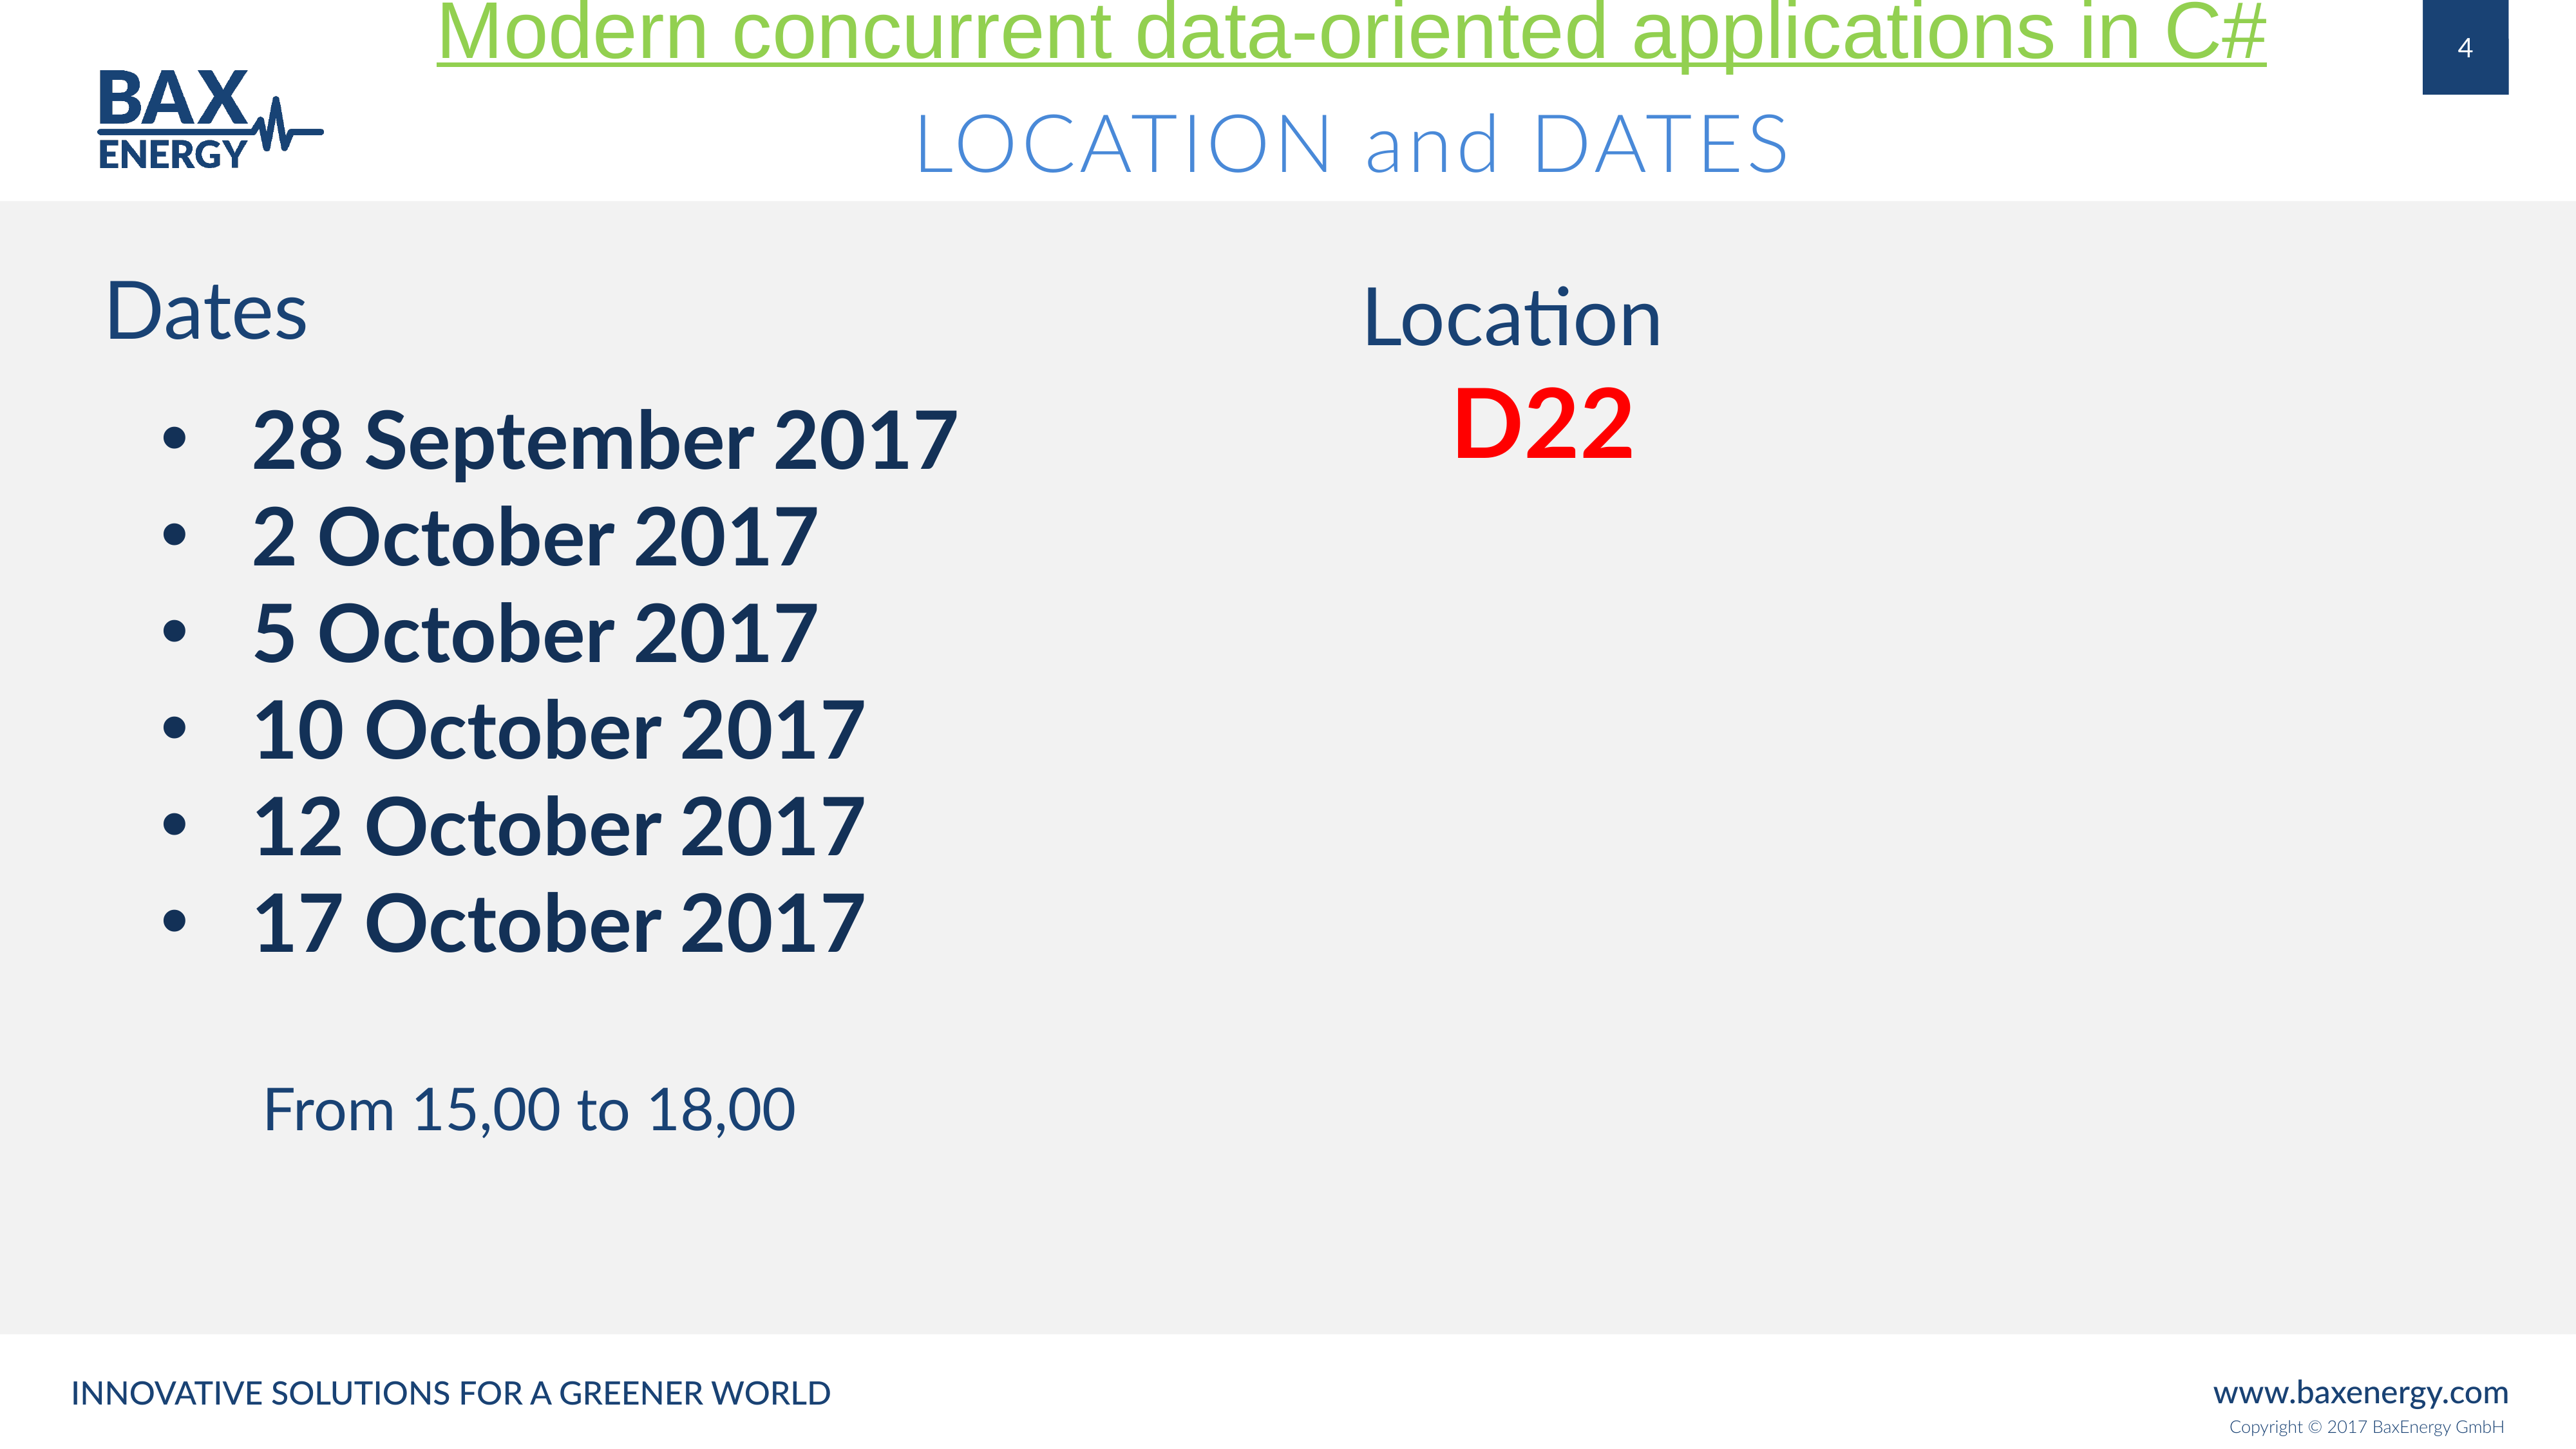

Modern concurrent data-oriented applications in C#
LOCATION and DATES
Dates
Location
  D22
28 September 2017
2 October 2017
5 October 2017
10 October 2017
12 October 2017
17 October 2017
From 15,00 to 18,00